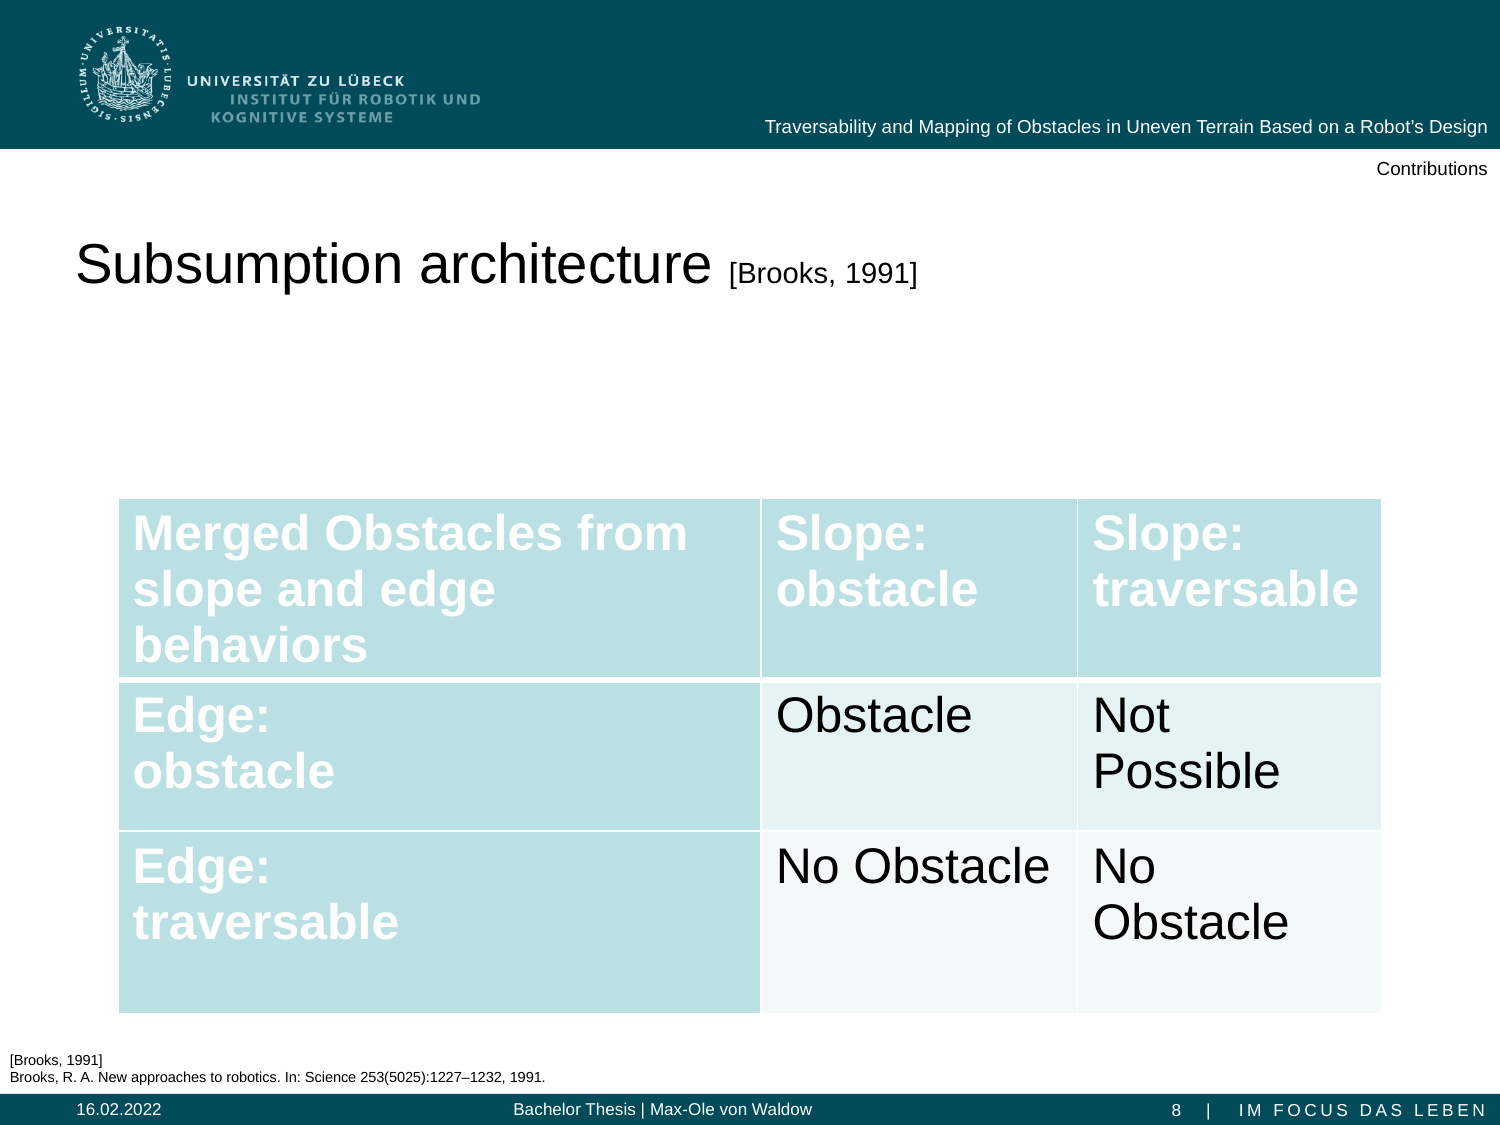

Contributions
# Subsumption architecture [Brooks, 1991]
| Merged Obstacles from slope and edge behaviors | Slope: obstacle | Slope: traversable |
| --- | --- | --- |
| Edge: obstacle | Obstacle | Not Possible |
| Edge: traversable | No Obstacle | No Obstacle |
[Brooks, 1991]
Brooks, R. A. New approaches to robotics. In: Science 253(5025):1227–1232, 1991.
16.02.2022
Bachelor Thesis | Max-Ole von Waldow
8   |   IM FOCUS DAS LEBEN